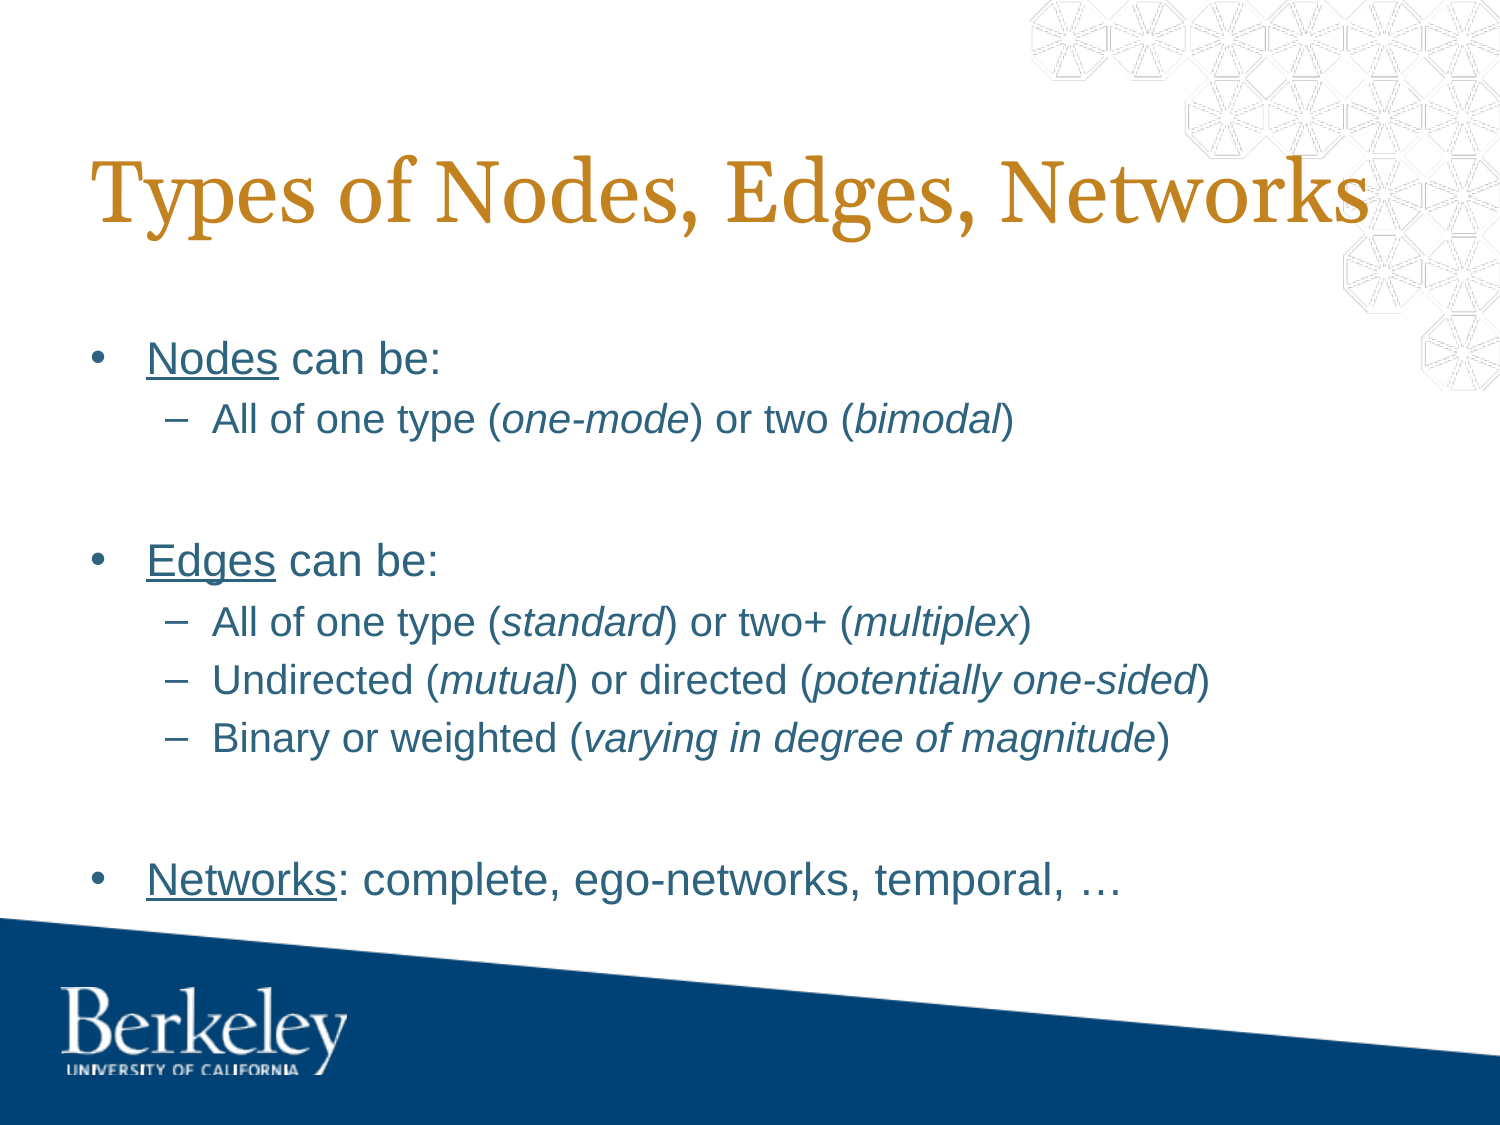

# Types of Nodes, Edges, Networks
Nodes can be:
All of one type (one-mode) or two (bimodal)

Edges can be:
All of one type (standard) or two+ (multiplex)
Undirected (mutual) or directed (potentially one-sided)
Binary or weighted (varying in degree of magnitude)

Networks: complete, ego-networks, temporal, …